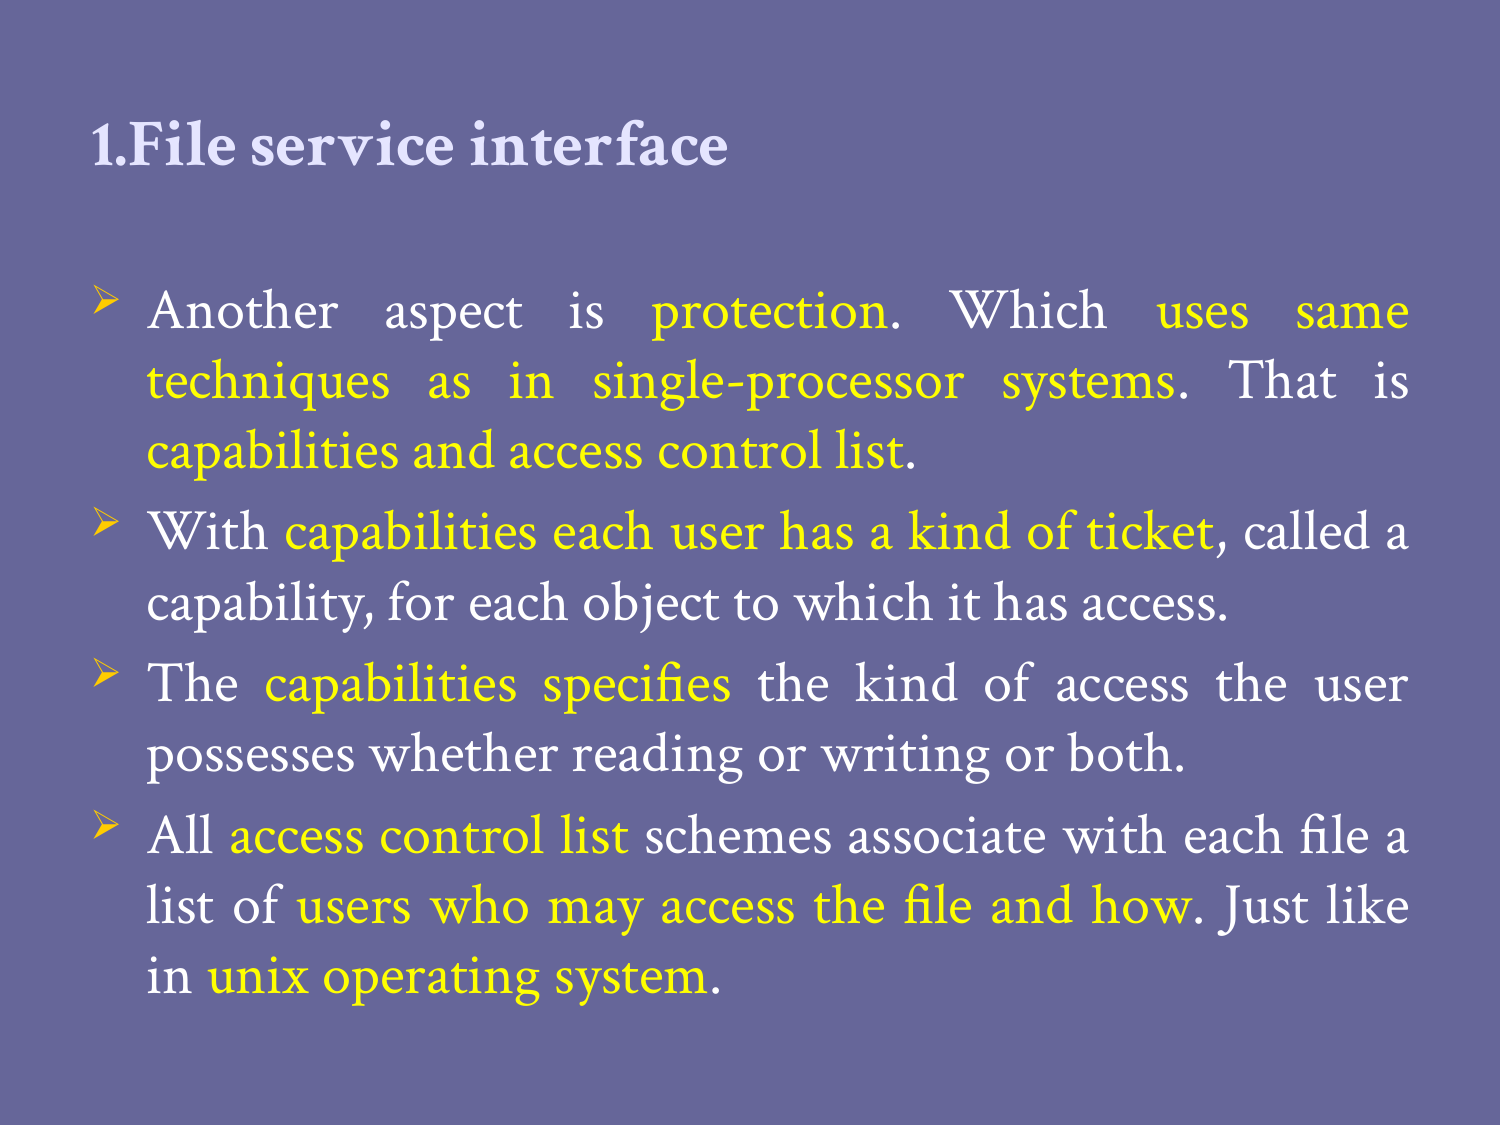

# 1.File service interface
Another aspect is protection. Which uses same techniques as in single-processor systems. That is capabilities and access control list.
With capabilities each user has a kind of ticket, called a capability, for each object to which it has access.
The capabilities specifies the kind of access the user possesses whether reading or writing or both.
All access control list schemes associate with each file a list of users who may access the file and how. Just like in unix operating system.